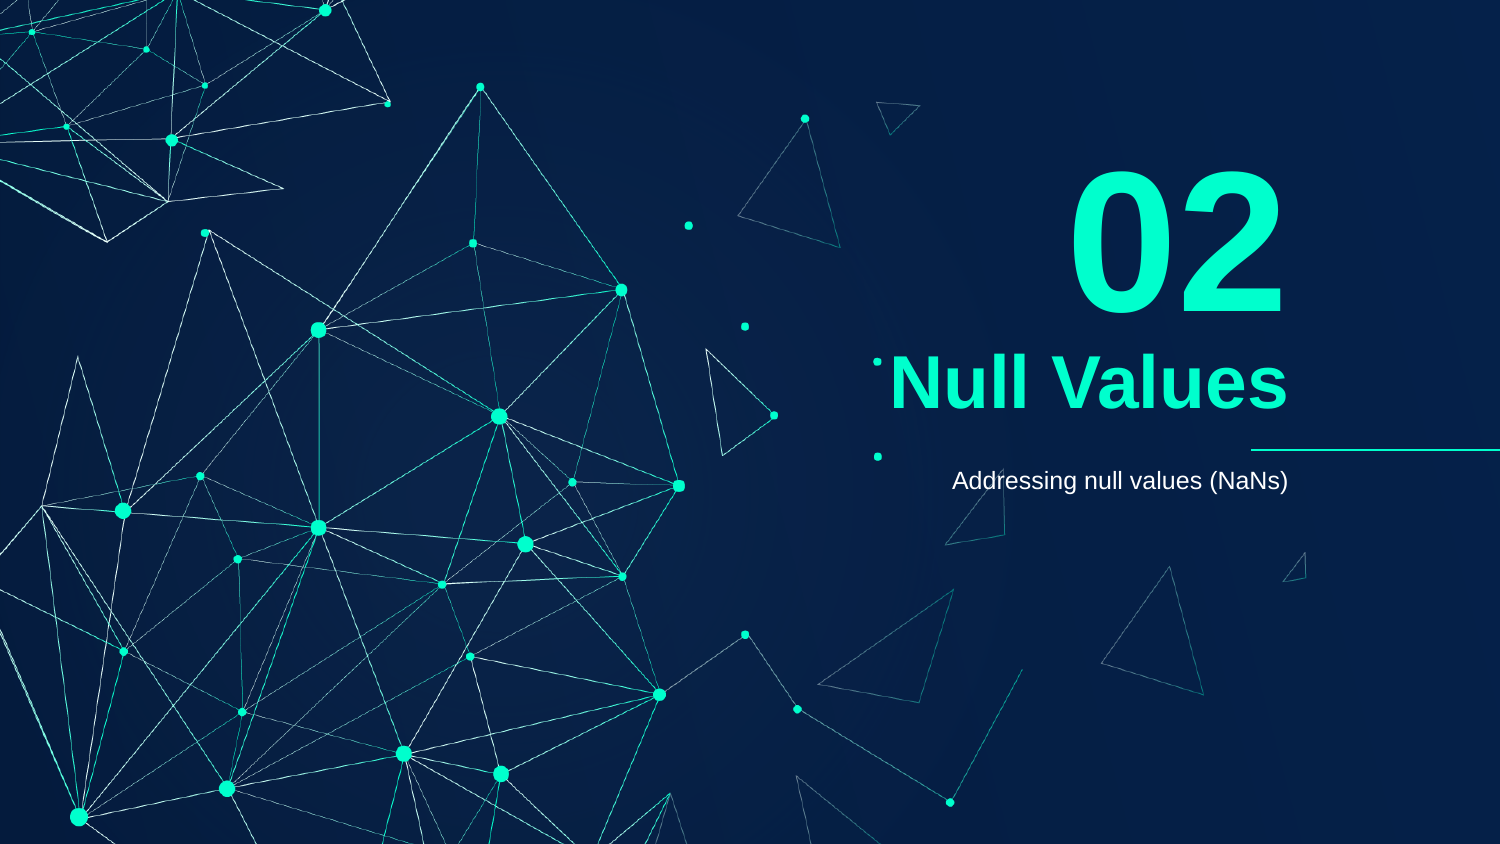

02
# Null Values
Addressing null values (NaNs)